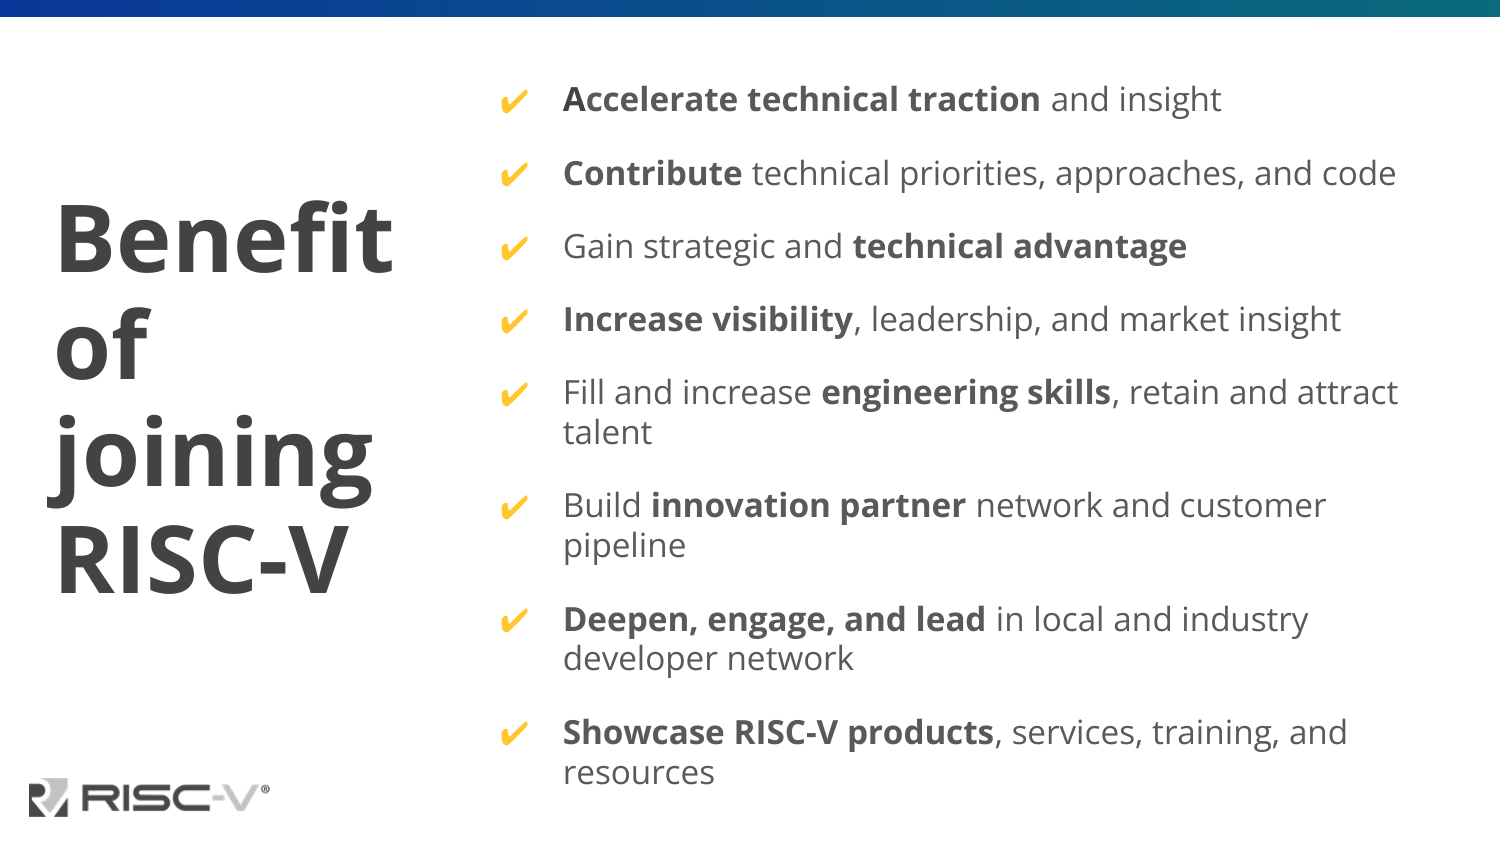

# Benefit of joining RISC-V
Accelerate technical traction and insight
Contribute technical priorities, approaches, and code
Gain strategic and technical advantage
Increase visibility, leadership, and market insight
Fill and increase engineering skills, retain and attract talent
Build innovation partner network and customer pipeline
Deepen, engage, and lead in local and industry developer network
Showcase RISC-V products, services, training, and resources